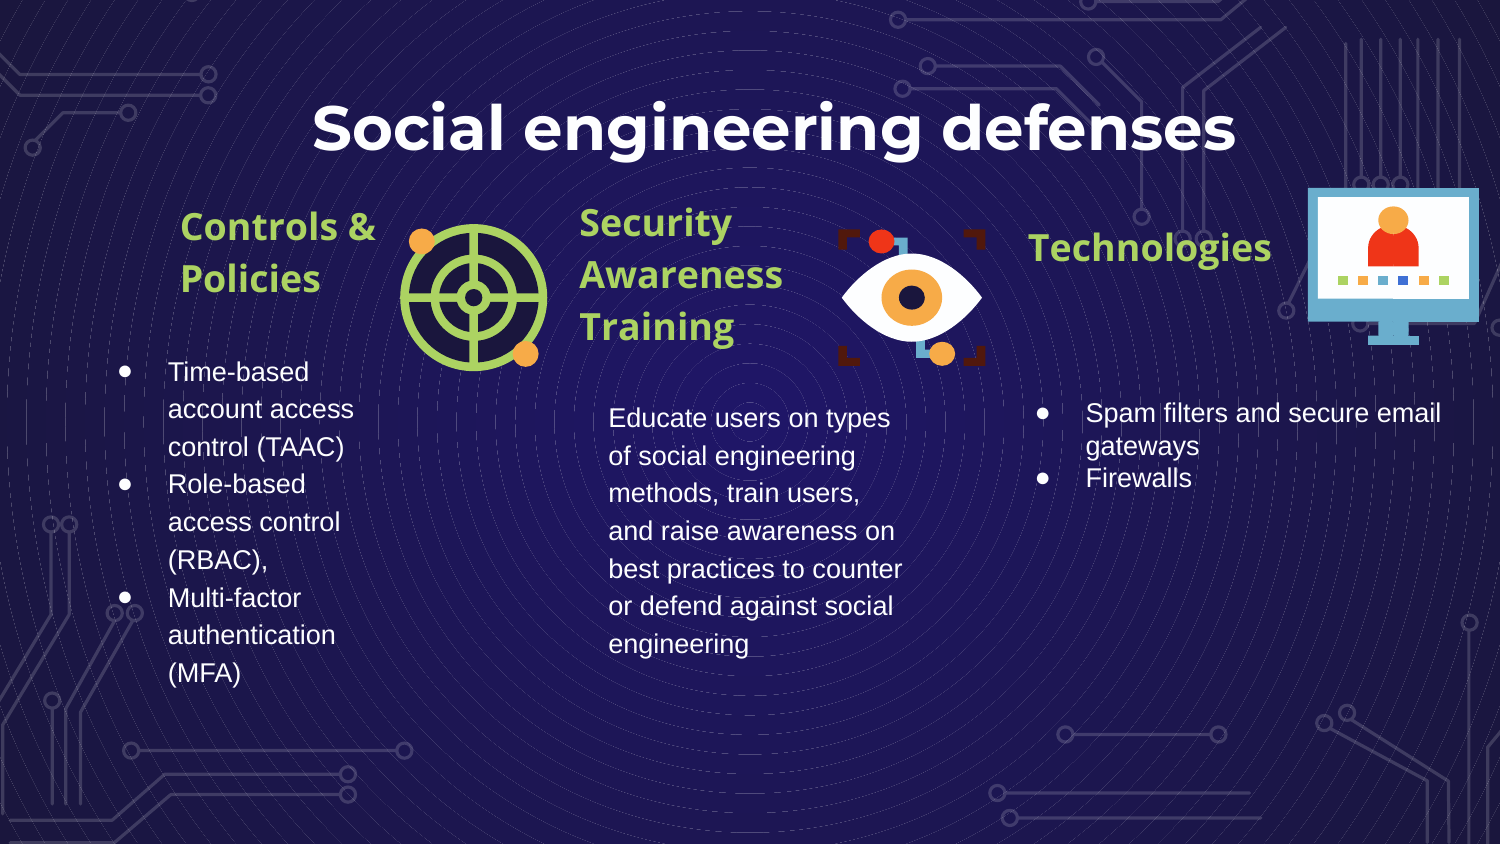

# Social engineering defenses

Technologies

Controls & Policies
Security Awareness Training
Time-based account access control (TAAC)
Role-based access control (RBAC),
Multi-factor authentication (MFA)
Spam filters and secure email gateways
Firewalls
Educate users on types of social engineering methods, train users, and raise awareness on best practices to counter or defend against social engineering